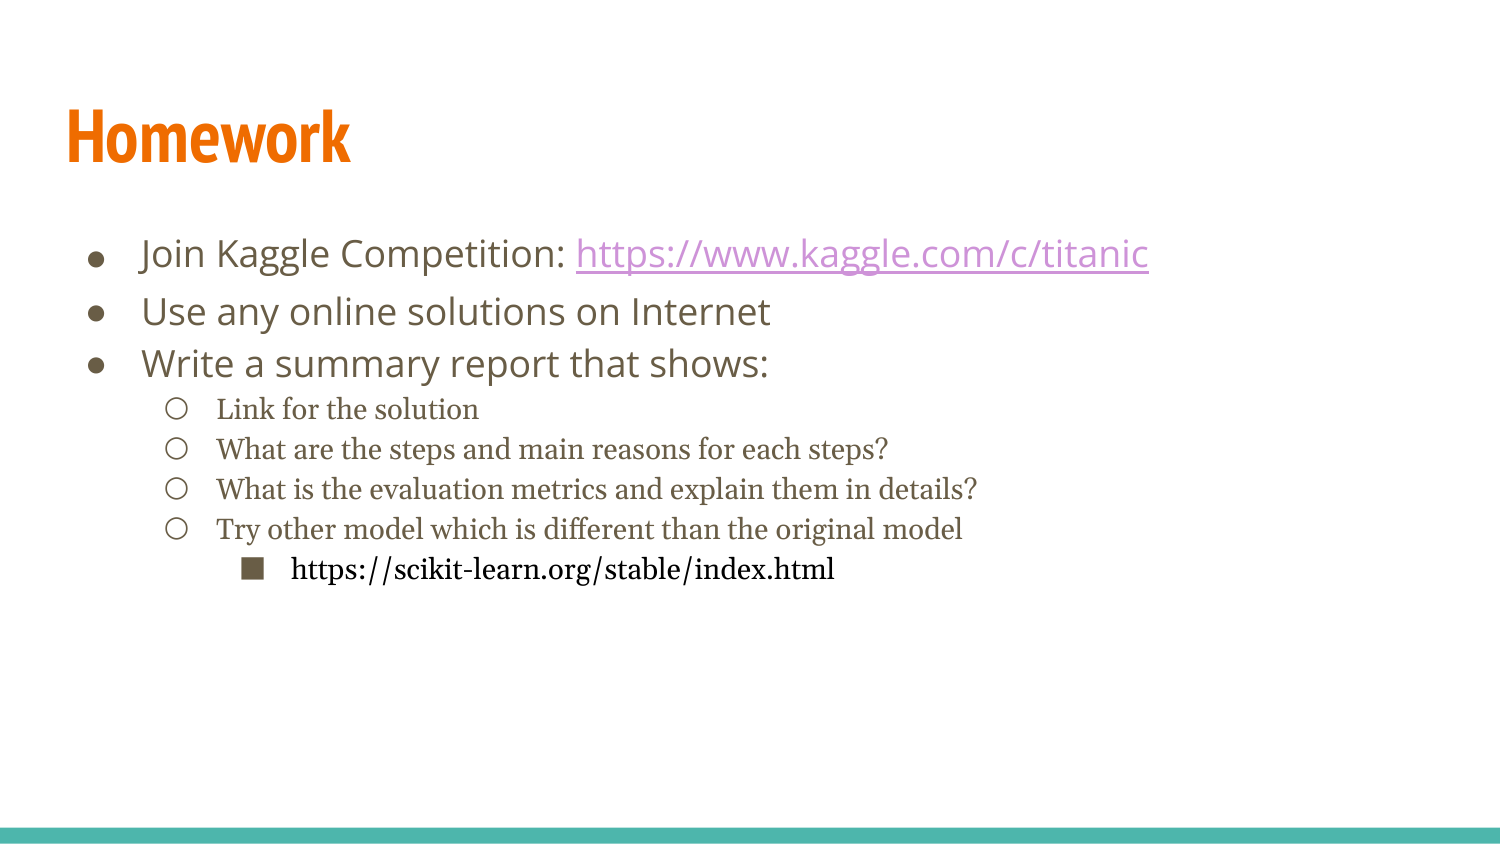

# Homework
Join Kaggle Competition: https://www.kaggle.com/c/titanic
Use any online solutions on Internet
Write a summary report that shows:
Link for the solution
What are the steps and main reasons for each steps?
What is the evaluation metrics and explain them in details?
Try other model which is different than the original model
https://scikit-learn.org/stable/index.html